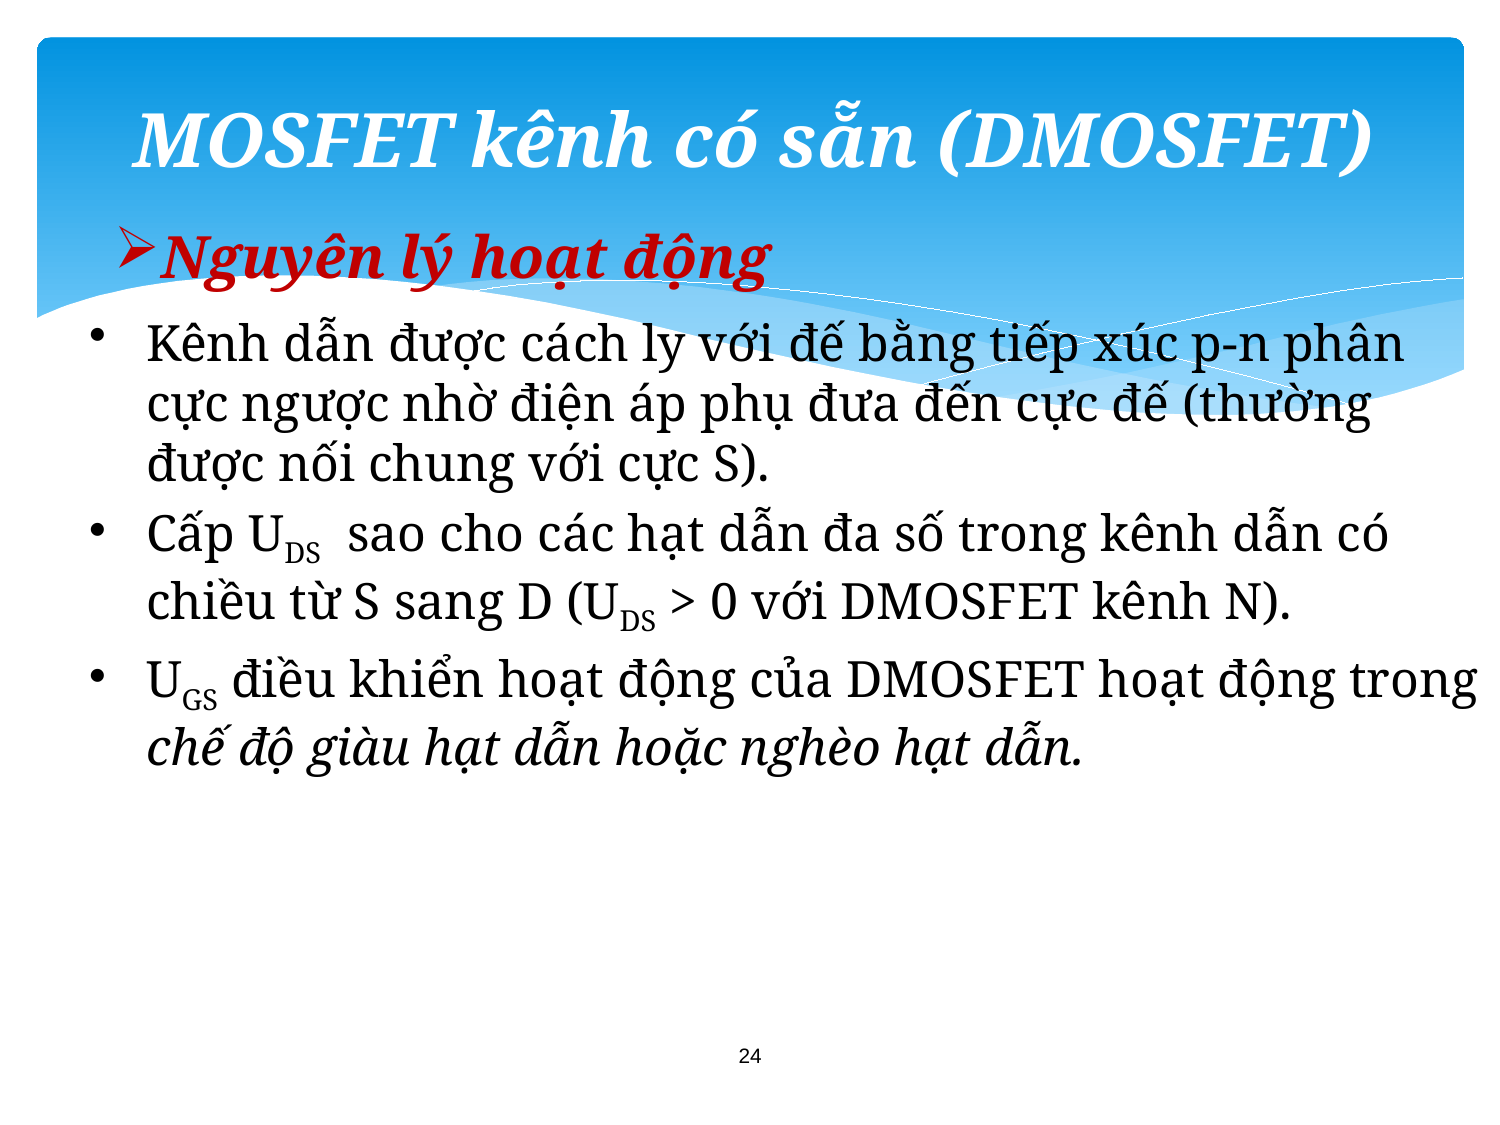

# MOSFET kênh có sẵn (DMOSFET)
Nguyên lý hoạt động
Kênh dẫn được cách ly với đế bằng tiếp xúc p-n phân cực ngược nhờ điện áp phụ đưa đến cực đế (thường được nối chung với cực S).
Cấp UDS  sao cho các hạt dẫn đa số trong kênh dẫn có chiều từ S sang D (UDS > 0 với DMOSFET kênh N).
UGS điều khiển hoạt động của DMOSFET hoạt động trong chế độ giàu hạt dẫn hoặc nghèo hạt dẫn.

24